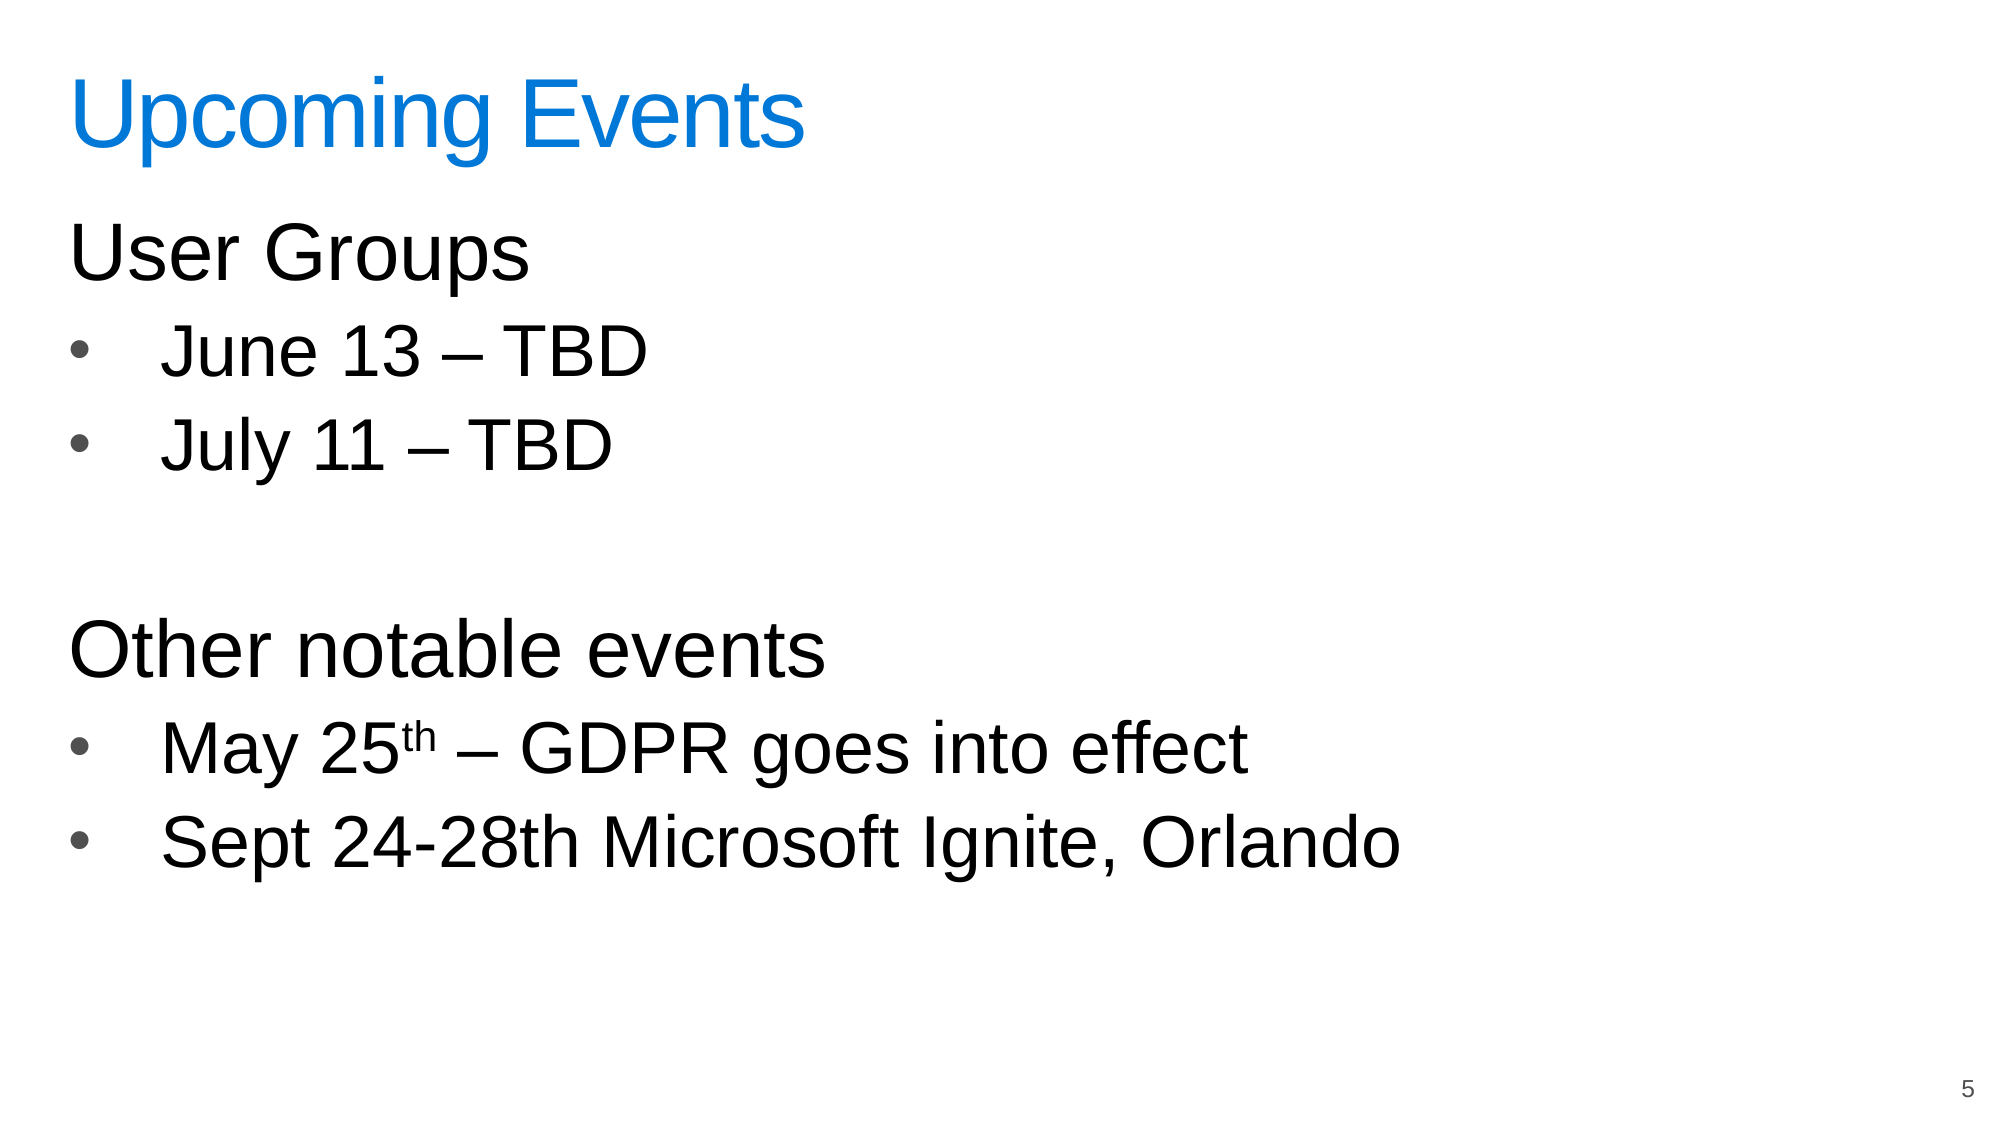

# Upcoming Events
User Groups
June 13 – TBD
July 11 – TBD

Other notable events
May 25th – GDPR goes into effect
Sept 24-28th Microsoft Ignite, Orlando

5